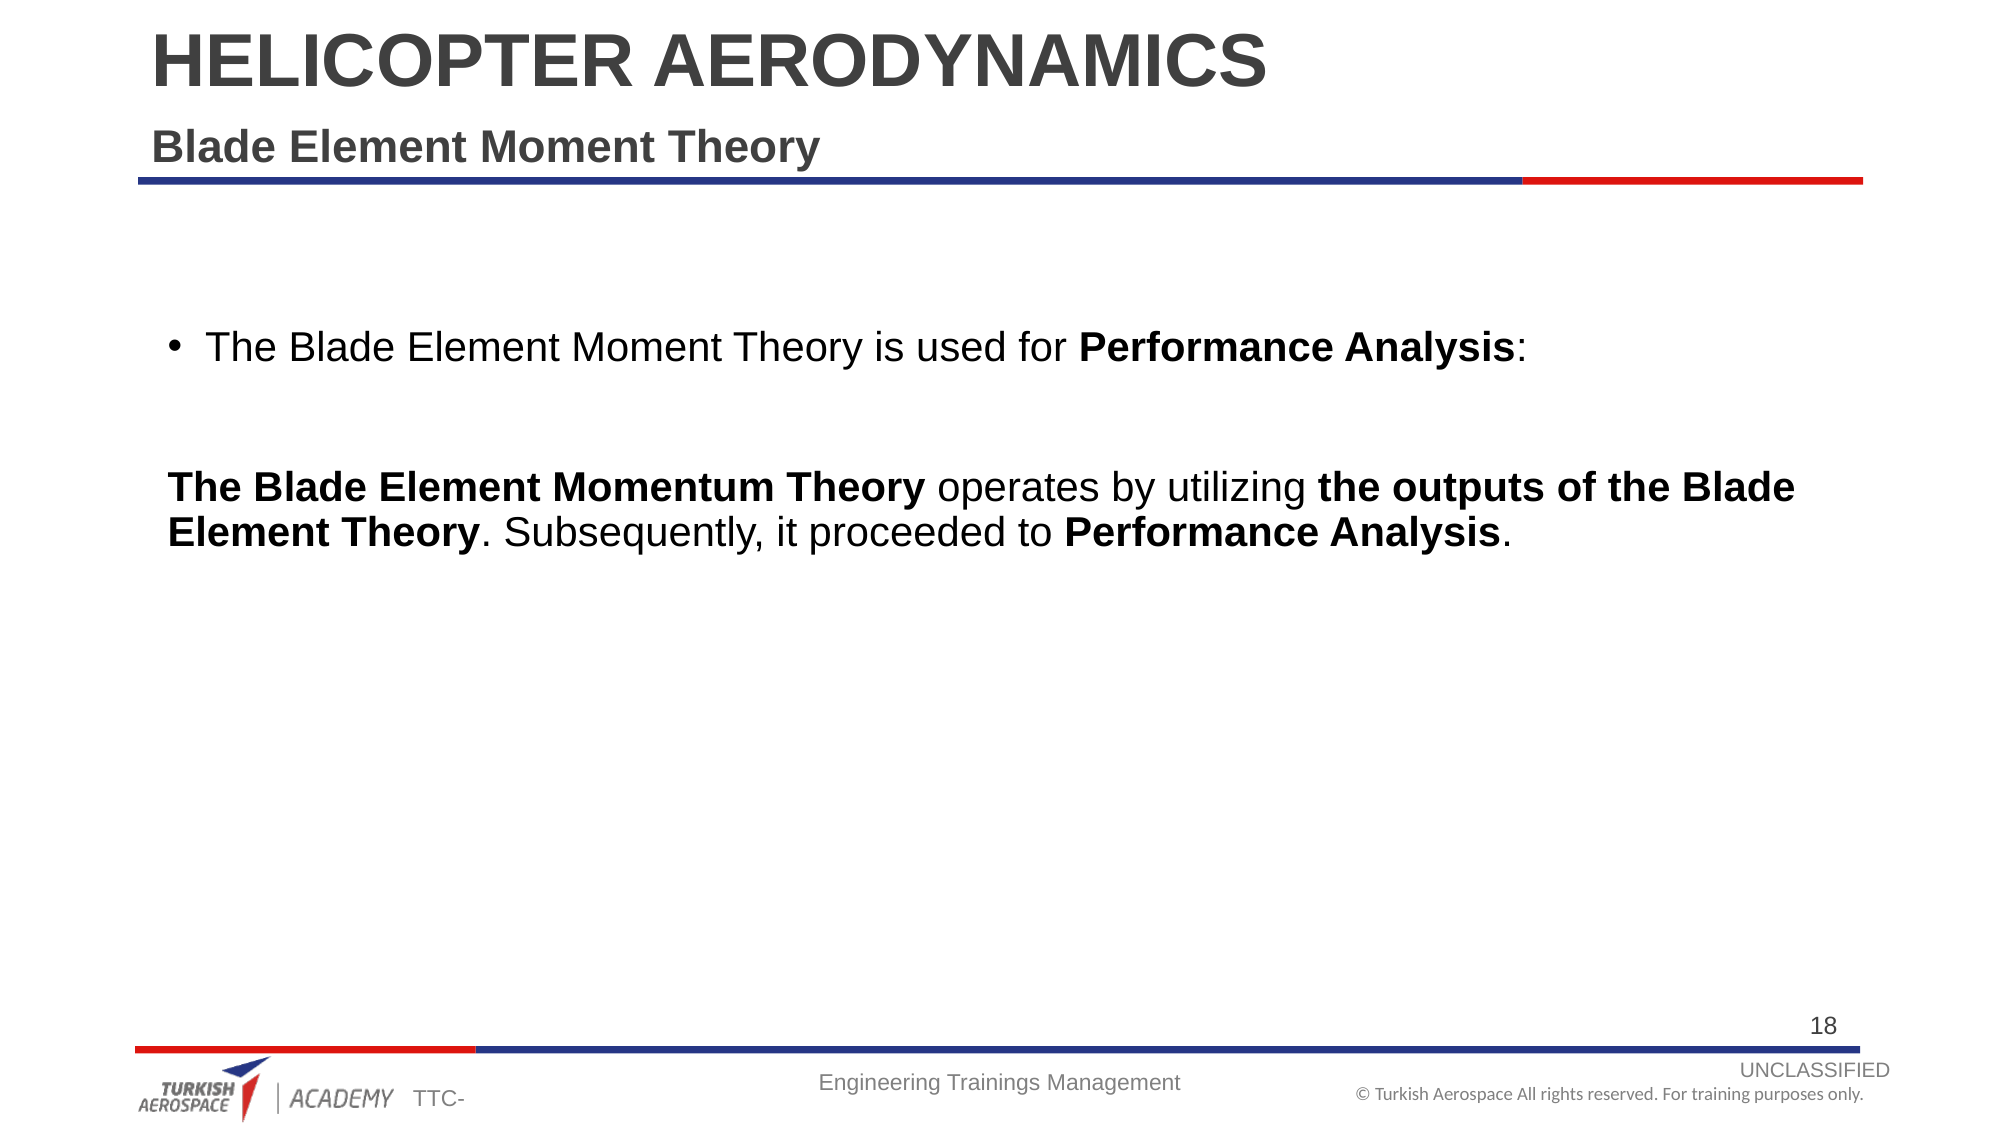

# HELICOPTER AERODYNAMICS
Blade Element Moment Theory
The Blade Element Moment Theory is used for Performance Analysis:

The Blade Element Momentum Theory operates by utilizing the outputs of the Blade Element Theory. Subsequently, it proceeded to Performance Analysis.